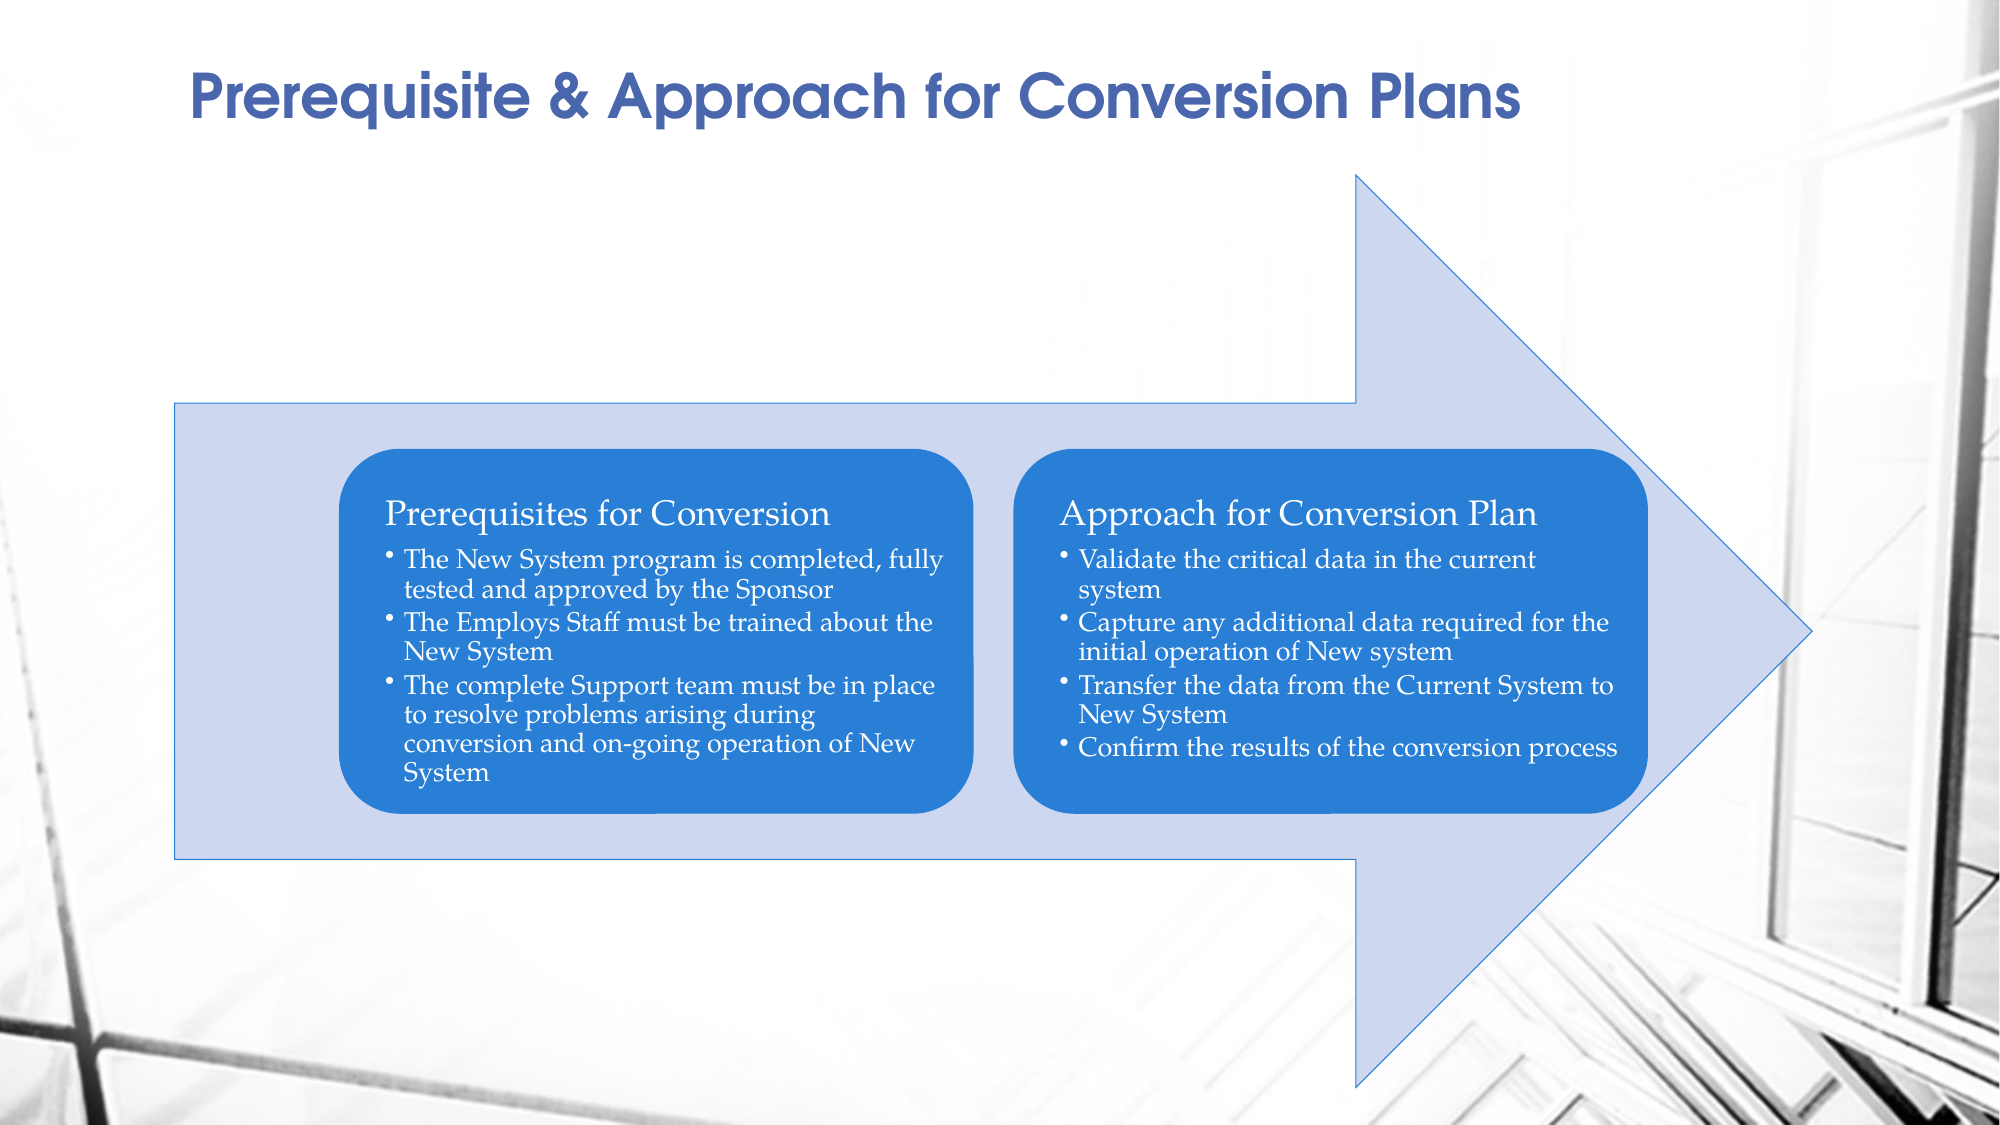

# Prerequisite & Approach for Conversion Plans
Prerequisites for Conversion
The New System program is completed, fully tested and approved by the Sponsor
The Employs Staff must be trained about the New System
The complete Support team must be in place to resolve problems arising during conversion and on-going operation of New System
Approach for Conversion Plan
Validate the critical data in the current system
Capture any additional data required for the initial operation of New system
Transfer the data from the Current System to New System
Confirm the results of the conversion process